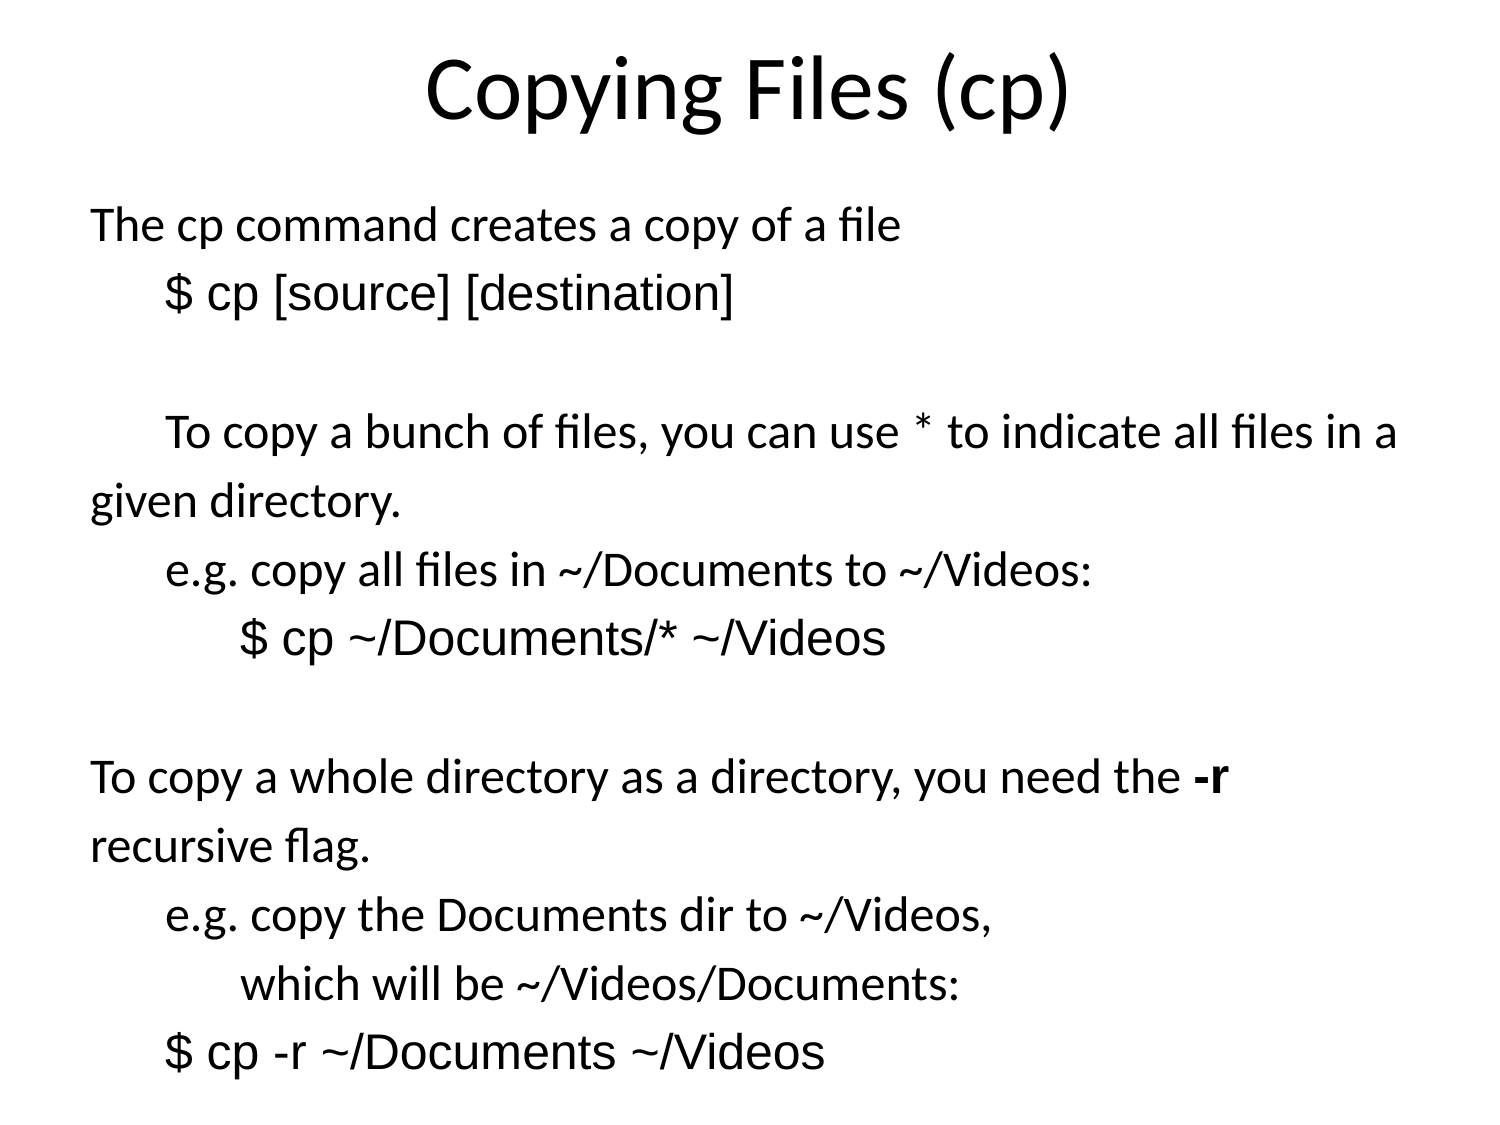

Copying Files (cp)
The cp command creates a copy of a file
$ cp [source] [destination]

To copy a bunch of files, you can use * to indicate all files in a given directory.
e.g. copy all files in ~/Documents to ~/Videos:
	$ cp ~/Documents/* ~/Videos

To copy a whole directory as a directory, you need the -r recursive flag.
e.g. copy the Documents dir to ~/Videos,
which will be ~/Videos/Documents:
$ cp -r ~/Documents ~/Videos